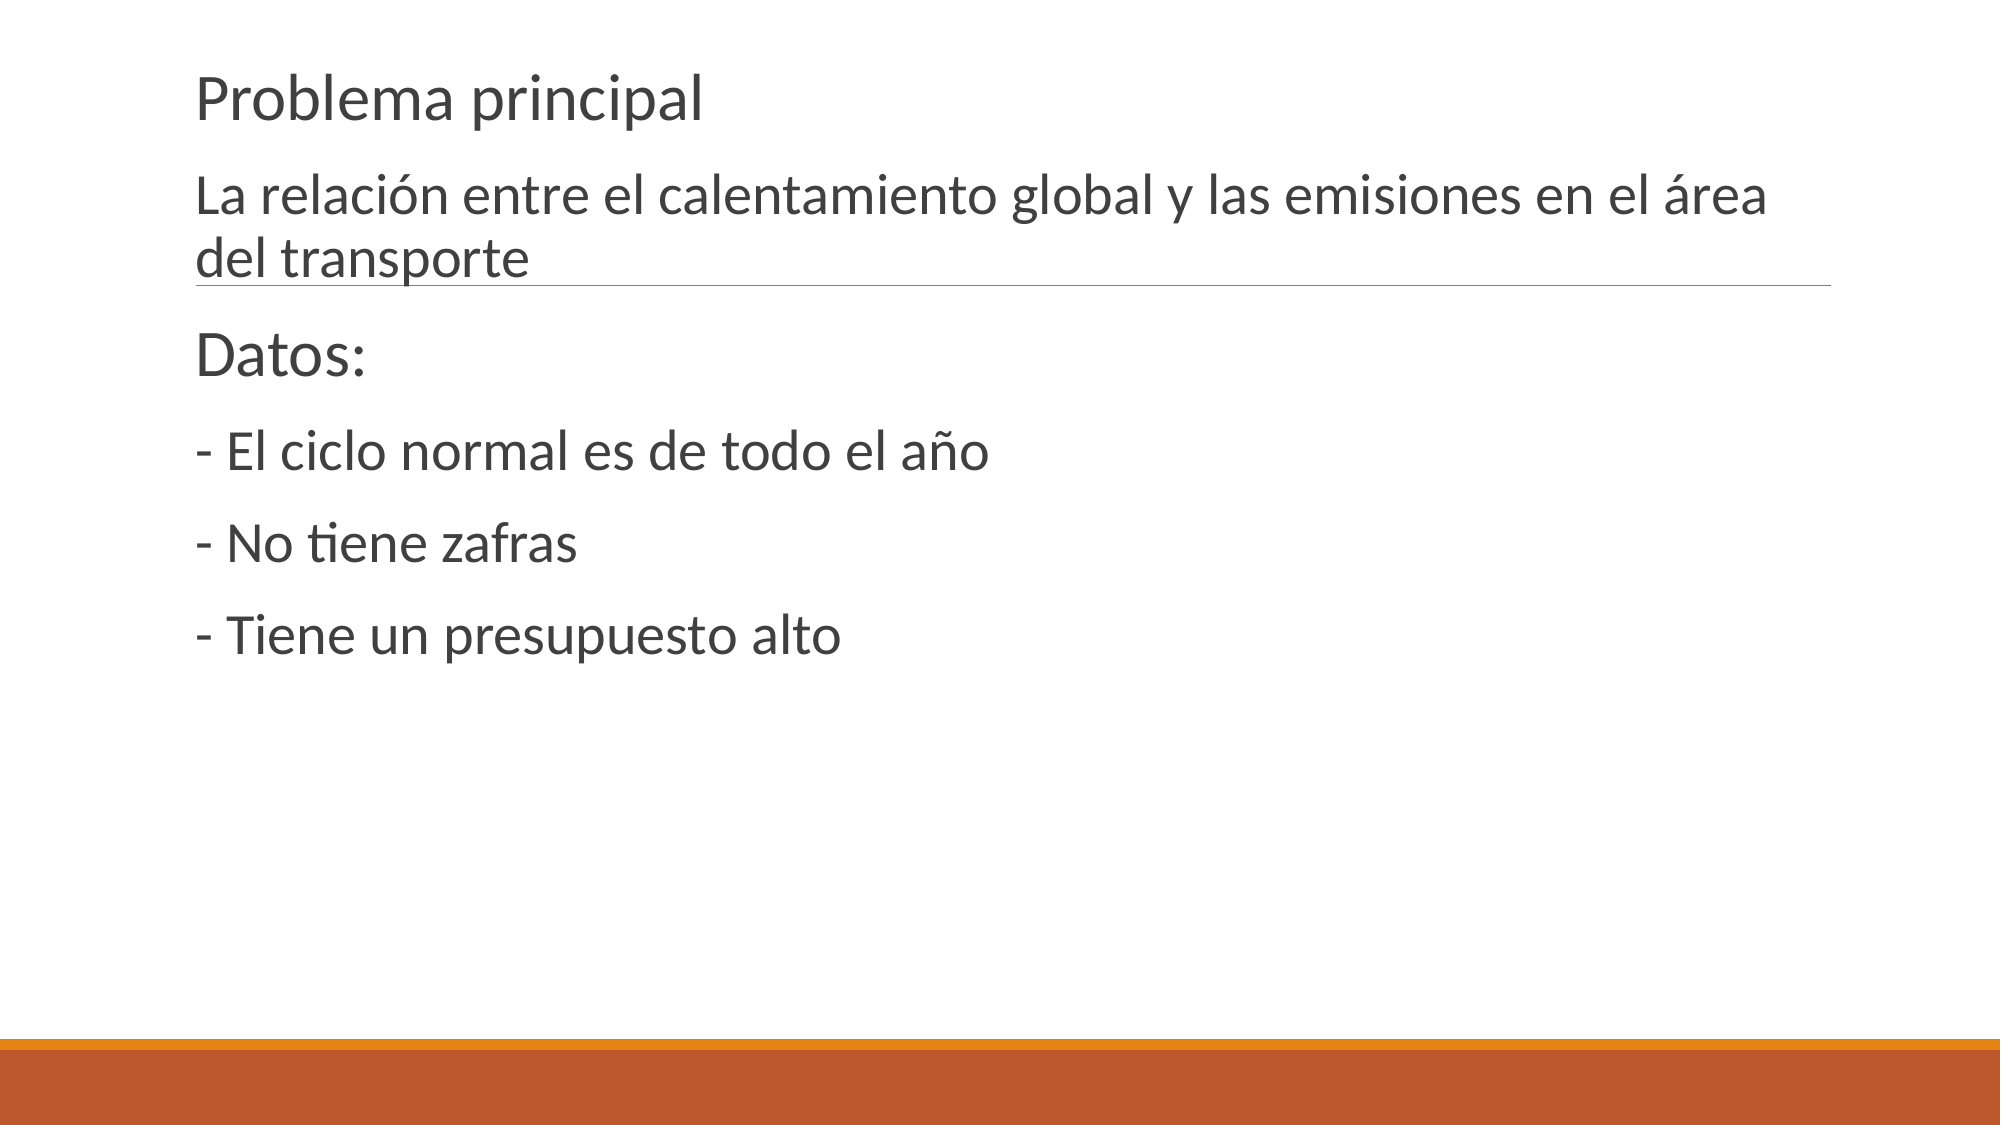

#
Problema principal
La relación entre el calentamiento global y las emisiones en el área del transporte
Datos:
- El ciclo normal es de todo el año
- No tiene zafras
- Tiene un presupuesto alto